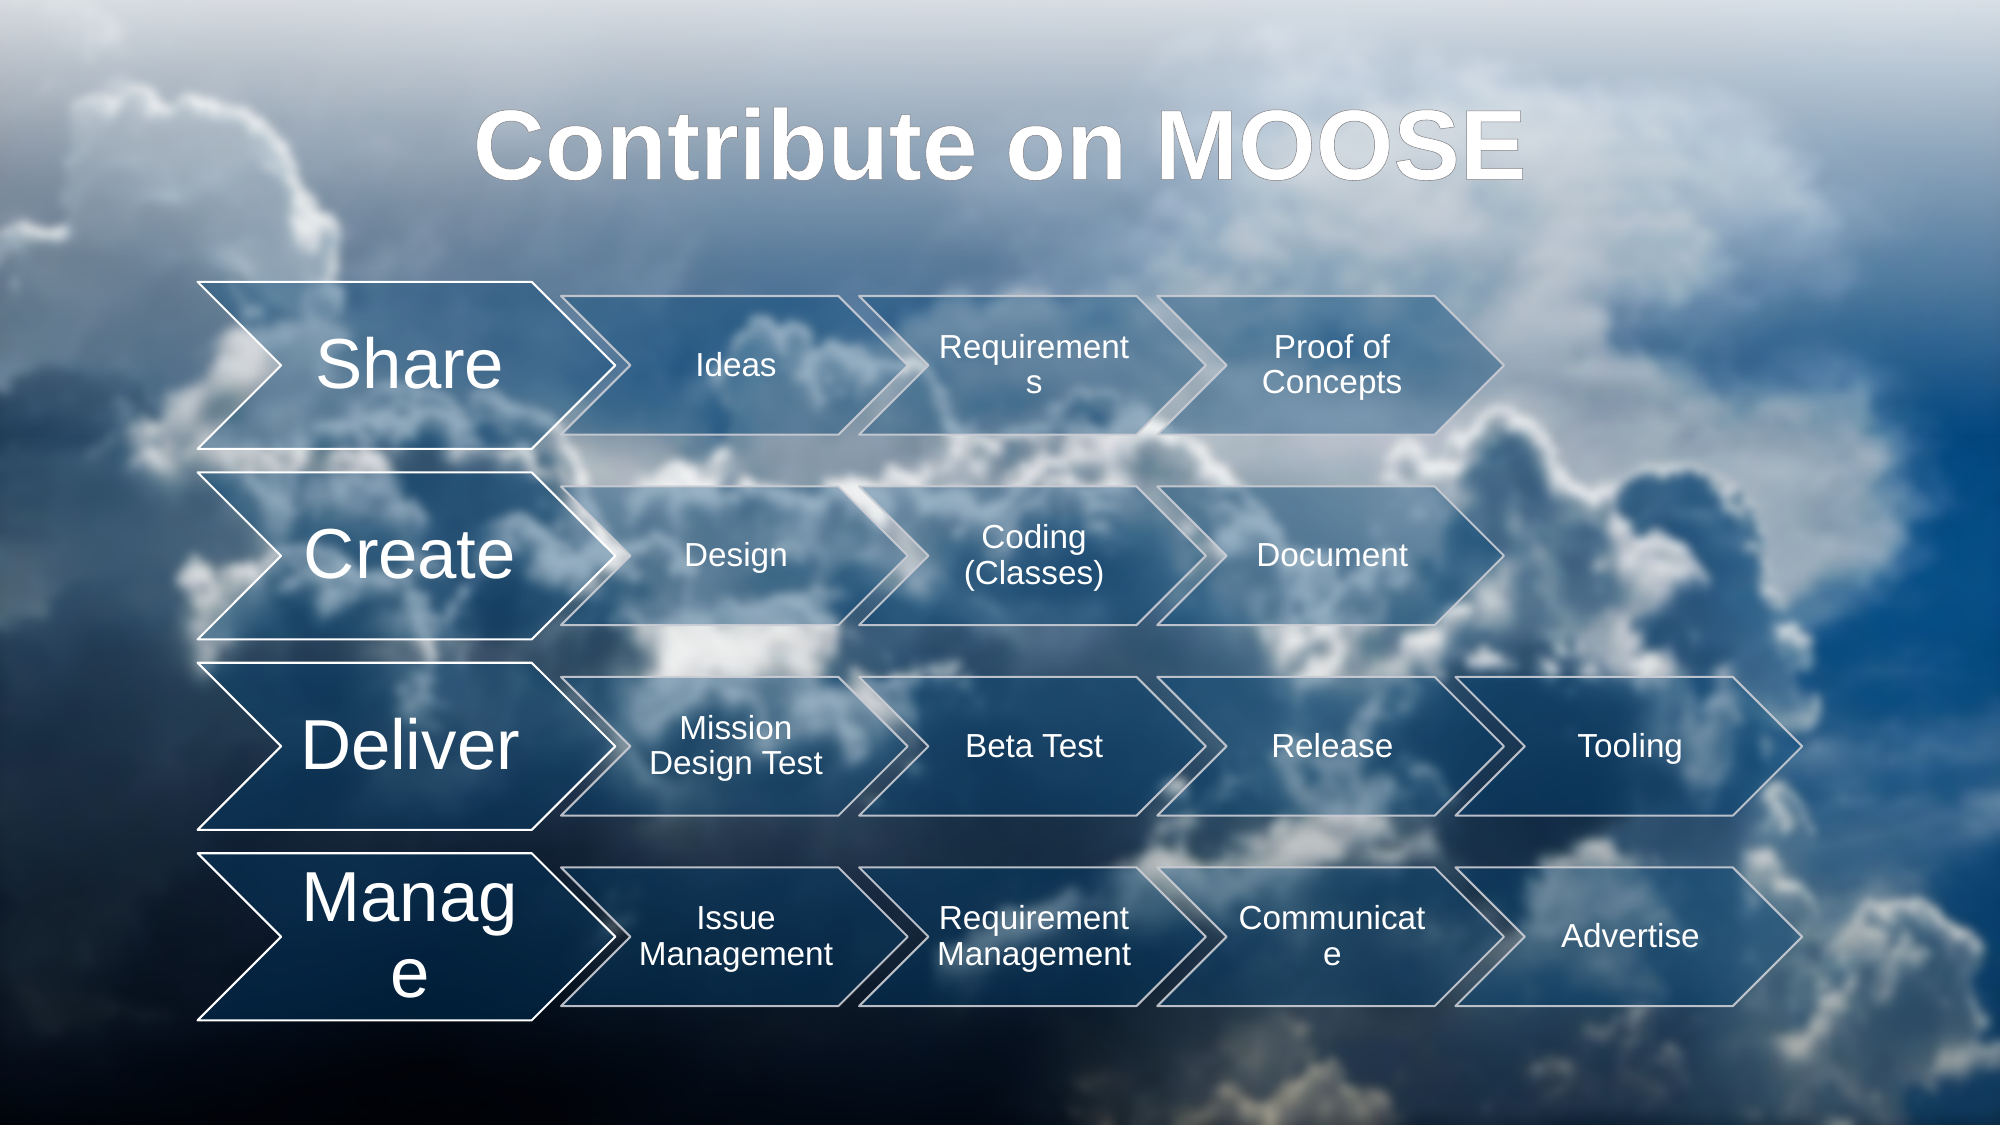

# Contribute on MOOSE
Share
Ideas
Requirements
Proof of Concepts
Create
Design
Coding (Classes)
Document
Deliver
Mission Design Test
Beta Test
Release
Tooling
Manage
Issue Management
Requirement Management
Communicate
Advertise